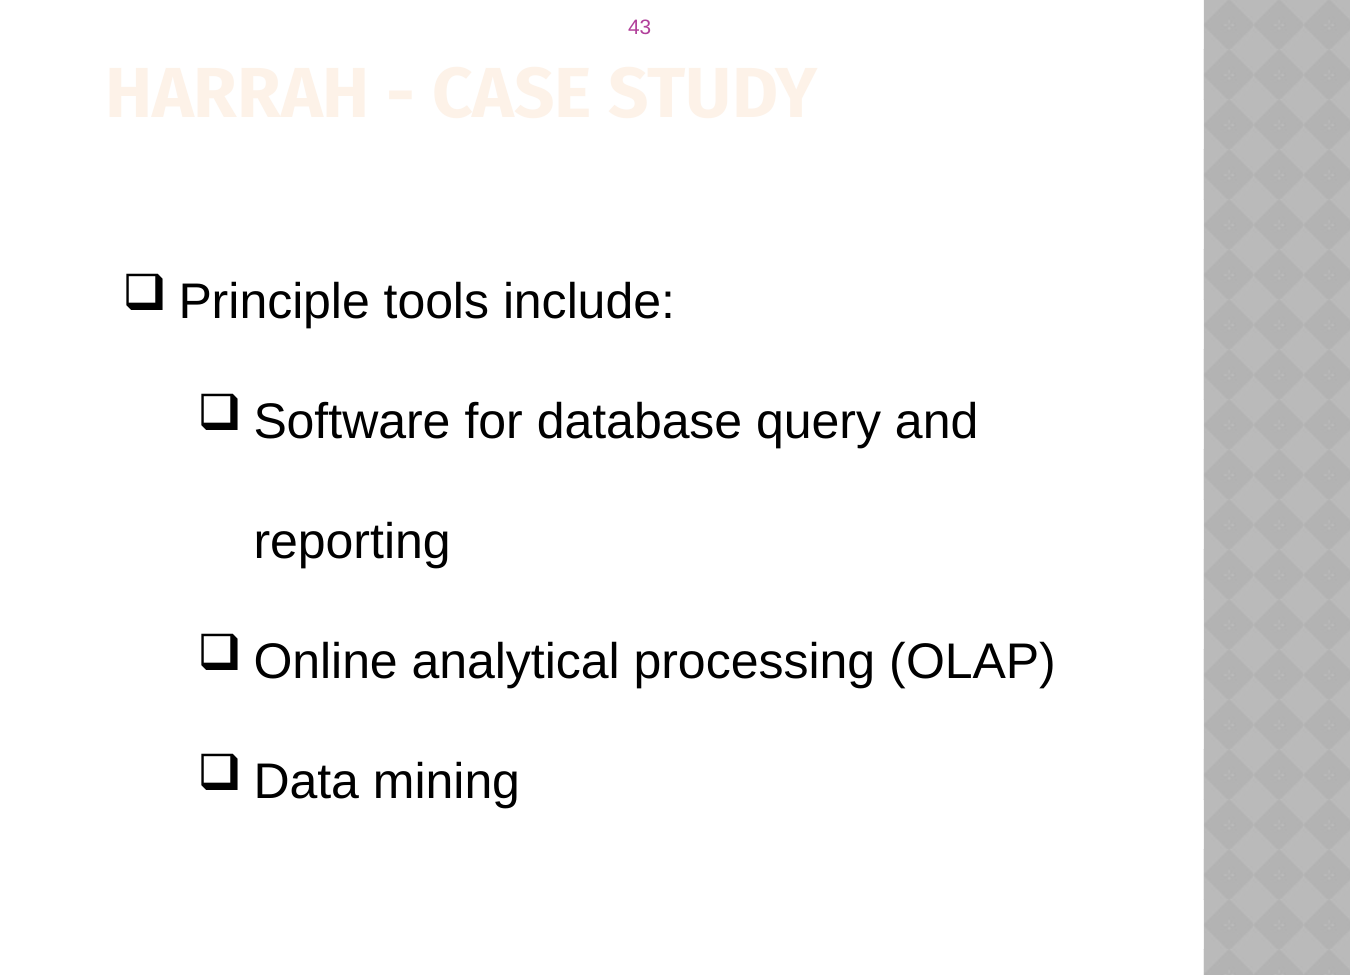

Harrah - case study
Principle tools include:
Software for database query and reporting
Online analytical processing (OLAP)
Data mining